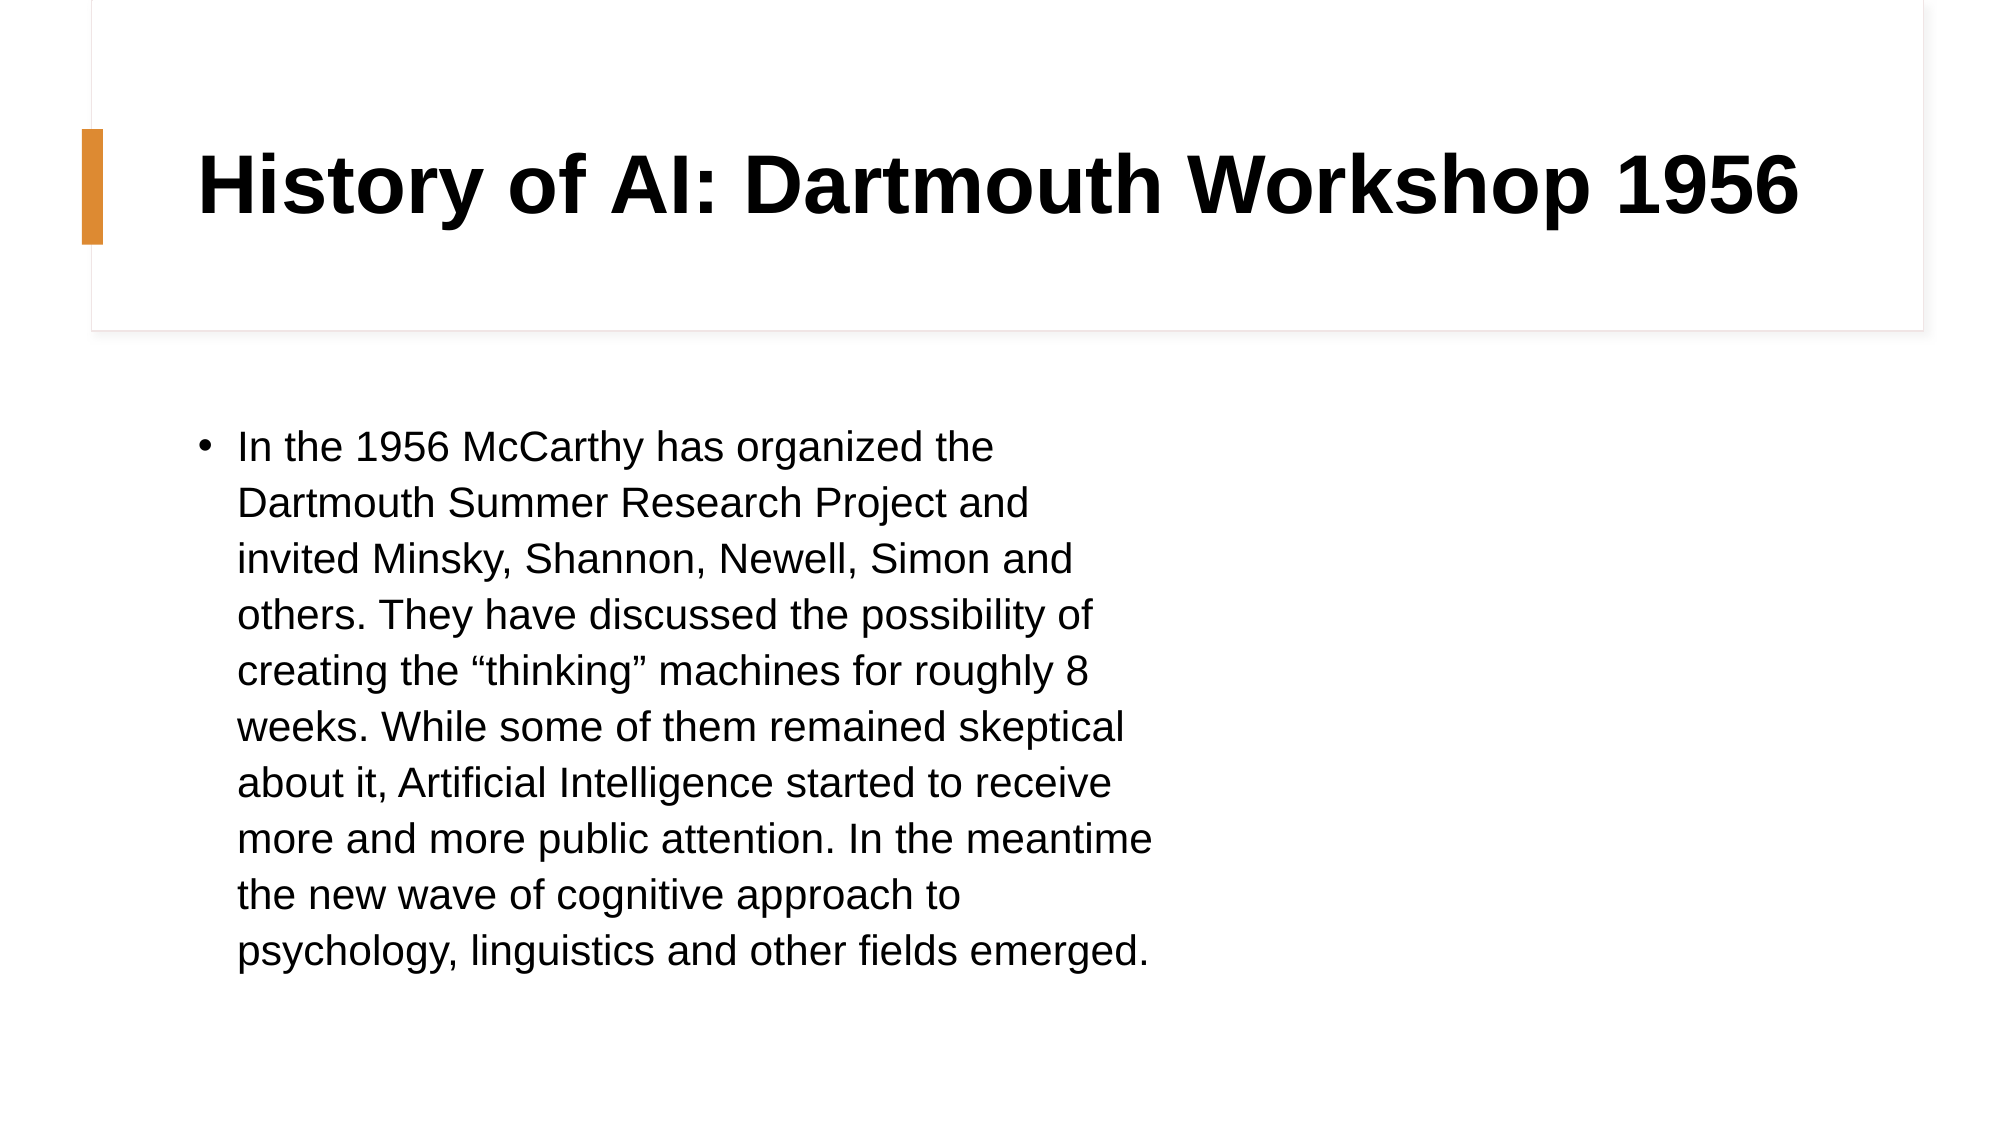

# History of AI: Dartmouth Workshop 1956
In the 1956 McCarthy has organized the Dartmouth Summer Research Project and invited Minsky, Shannon, Newell, Simon and others. They have discussed the possibility of creating the “thinking” machines for roughly 8 weeks. While some of them remained skeptical about it, Artificial Intelligence started to receive more and more public attention. In the meantime the new wave of cognitive approach to psychology, linguistics and other fields emerged.